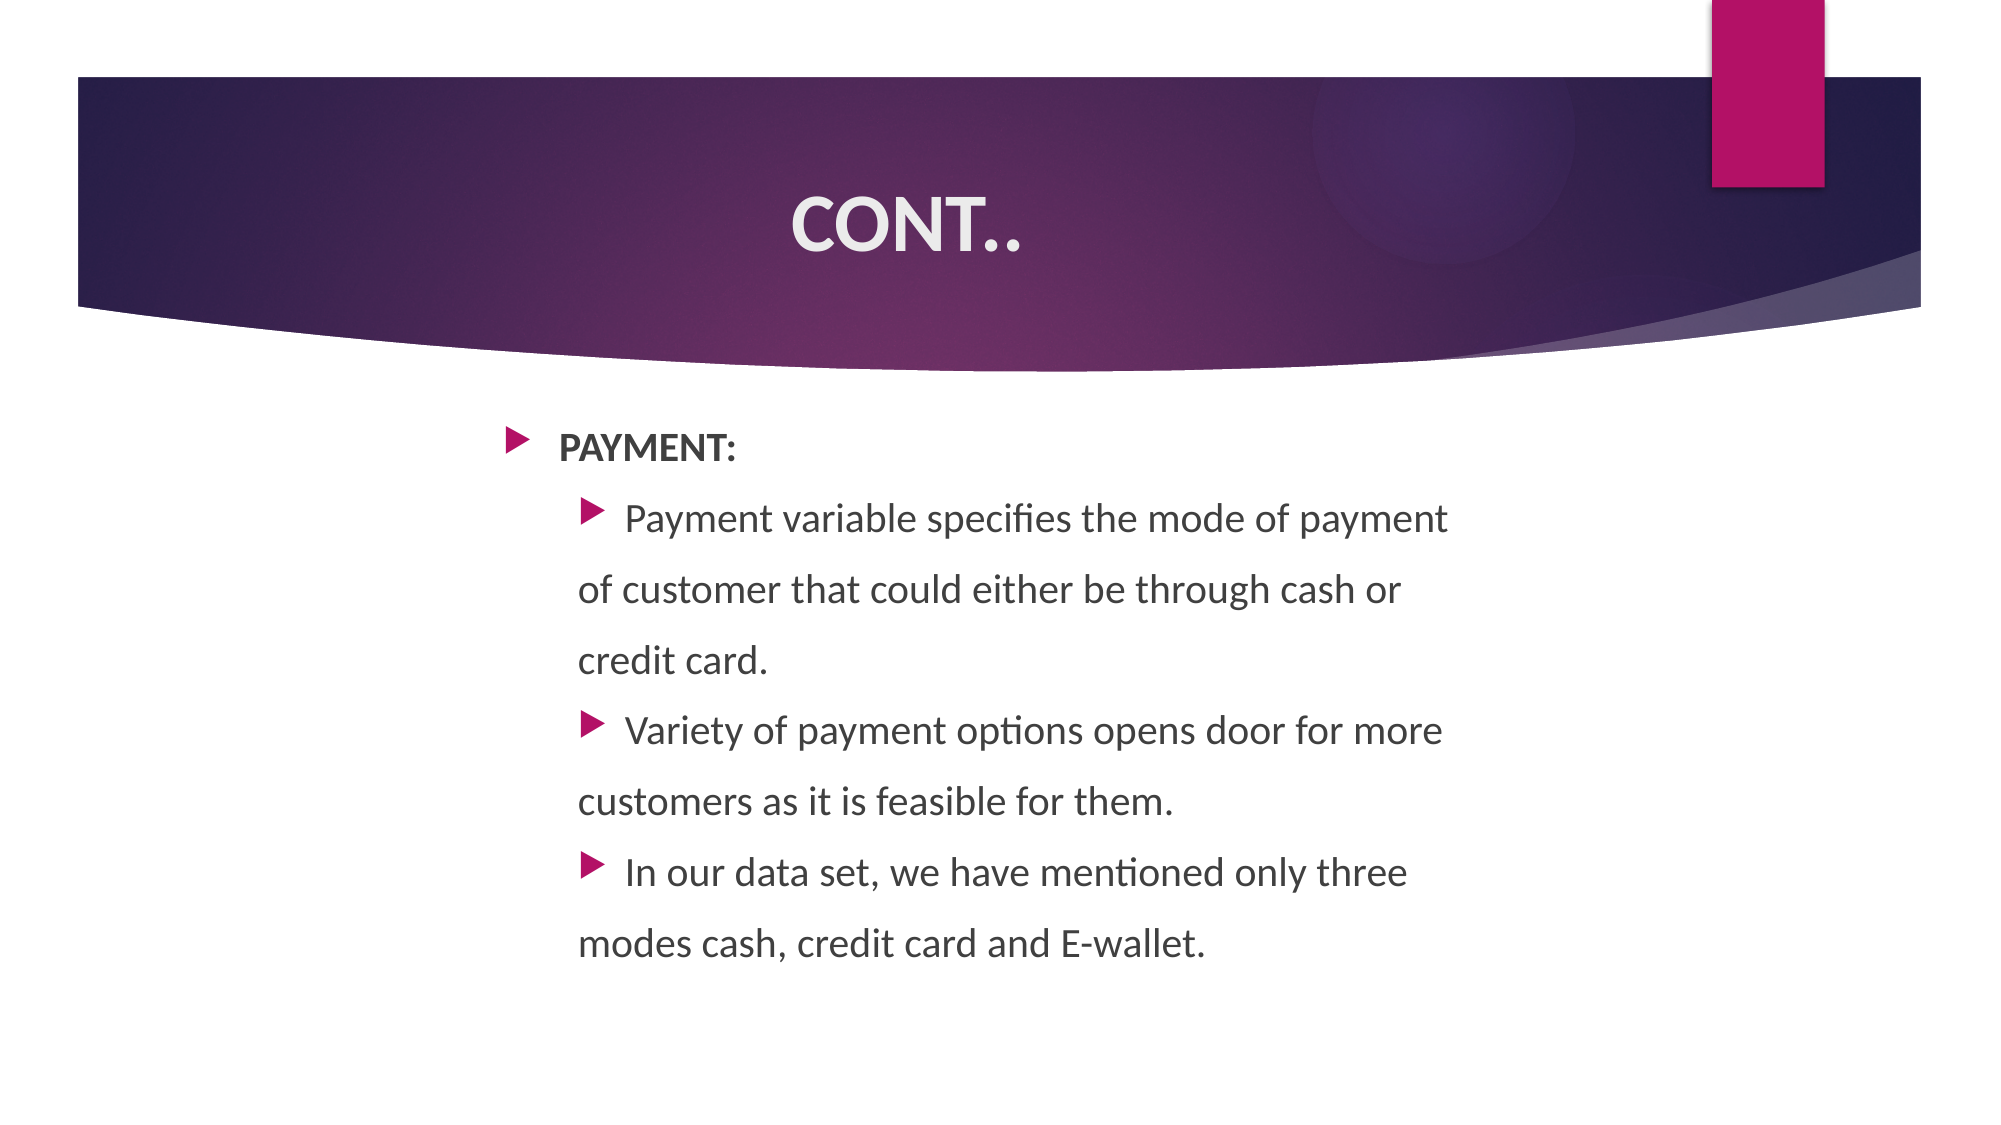

# CONT..
PAYMENT:
Payment variable specifies the mode of payment
of customer that could either be through cash or
credit card.
Variety of payment options opens door for more
customers as it is feasible for them.
In our data set, we have mentioned only three
modes cash, credit card and E-wallet.